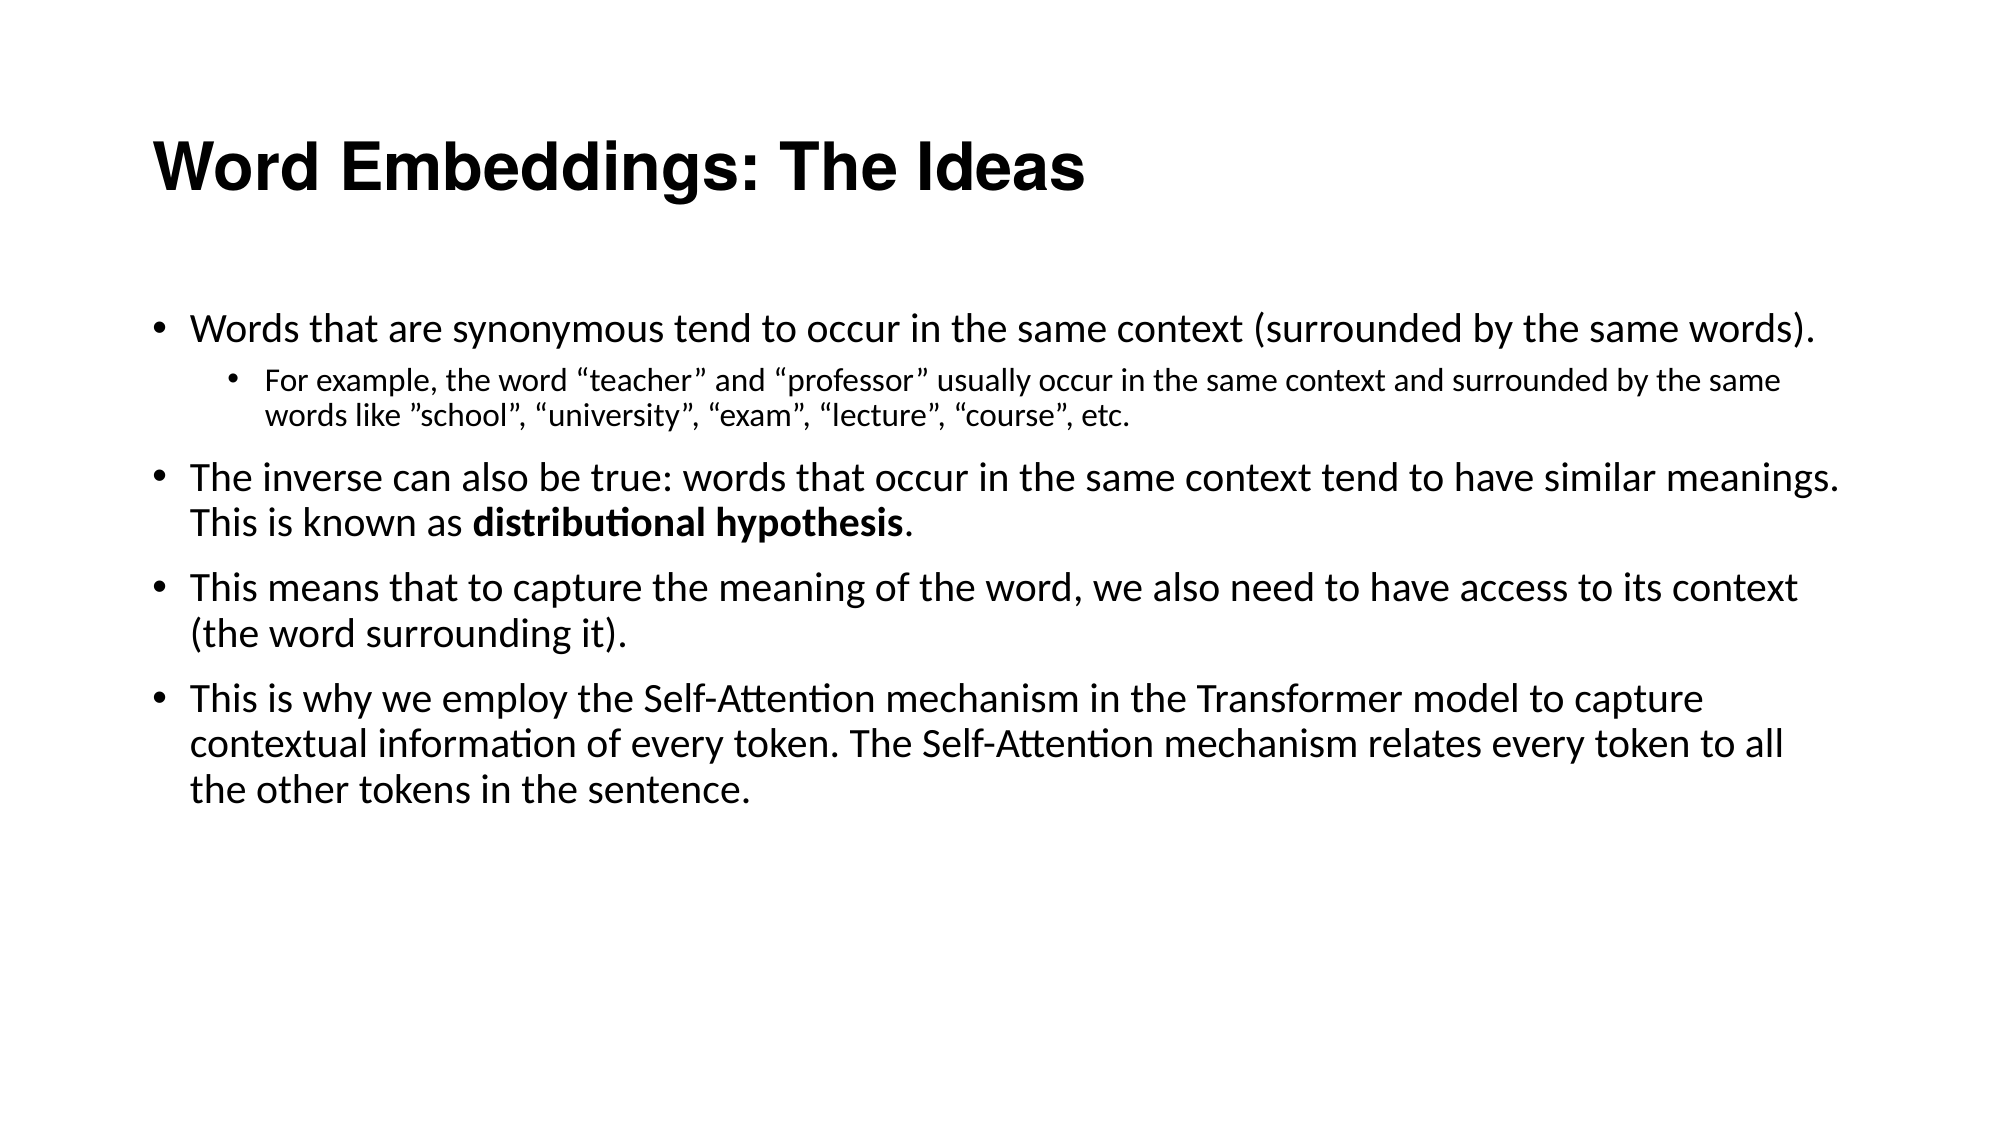

# Word Embeddings: The Ideas
Words that are synonymous tend to occur in the same context (surrounded by the same words).
For example, the word “teacher” and “professor” usually occur in the same context and surrounded by the same words like ”school”, “university”, “exam”, “lecture”, “course”, etc.
The inverse can also be true: words that occur in the same context tend to have similar meanings. This is known as distributional hypothesis.
This means that to capture the meaning of the word, we also need to have access to its context (the word surrounding it).
This is why we employ the Self-Attention mechanism in the Transformer model to capture contextual information of every token. The Self-Attention mechanism relates every token to all the other tokens in the sentence.